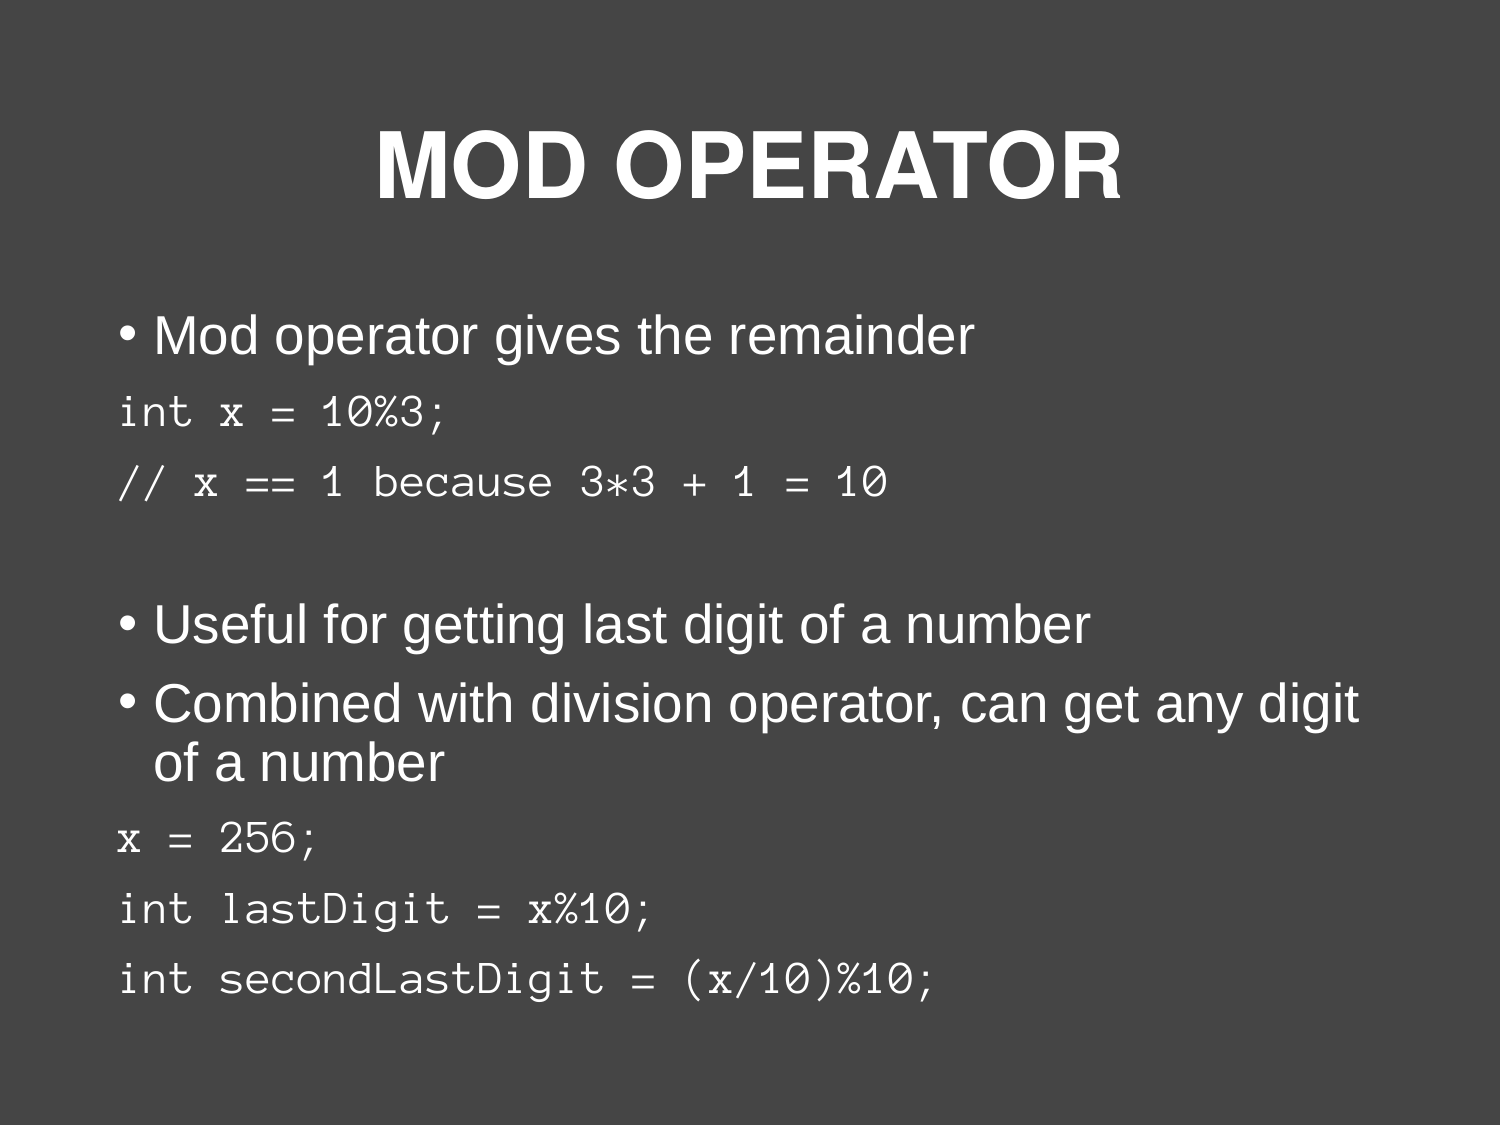

# Mod Operator
Mod operator gives the remainder
int x = 10%3;
// x == 1 because 3*3 + 1 = 10

Useful for getting last digit of a number
Combined with division operator, can get any digit of a number
x = 256;
int lastDigit = x%10;
int secondLastDigit = (x/10)%10;